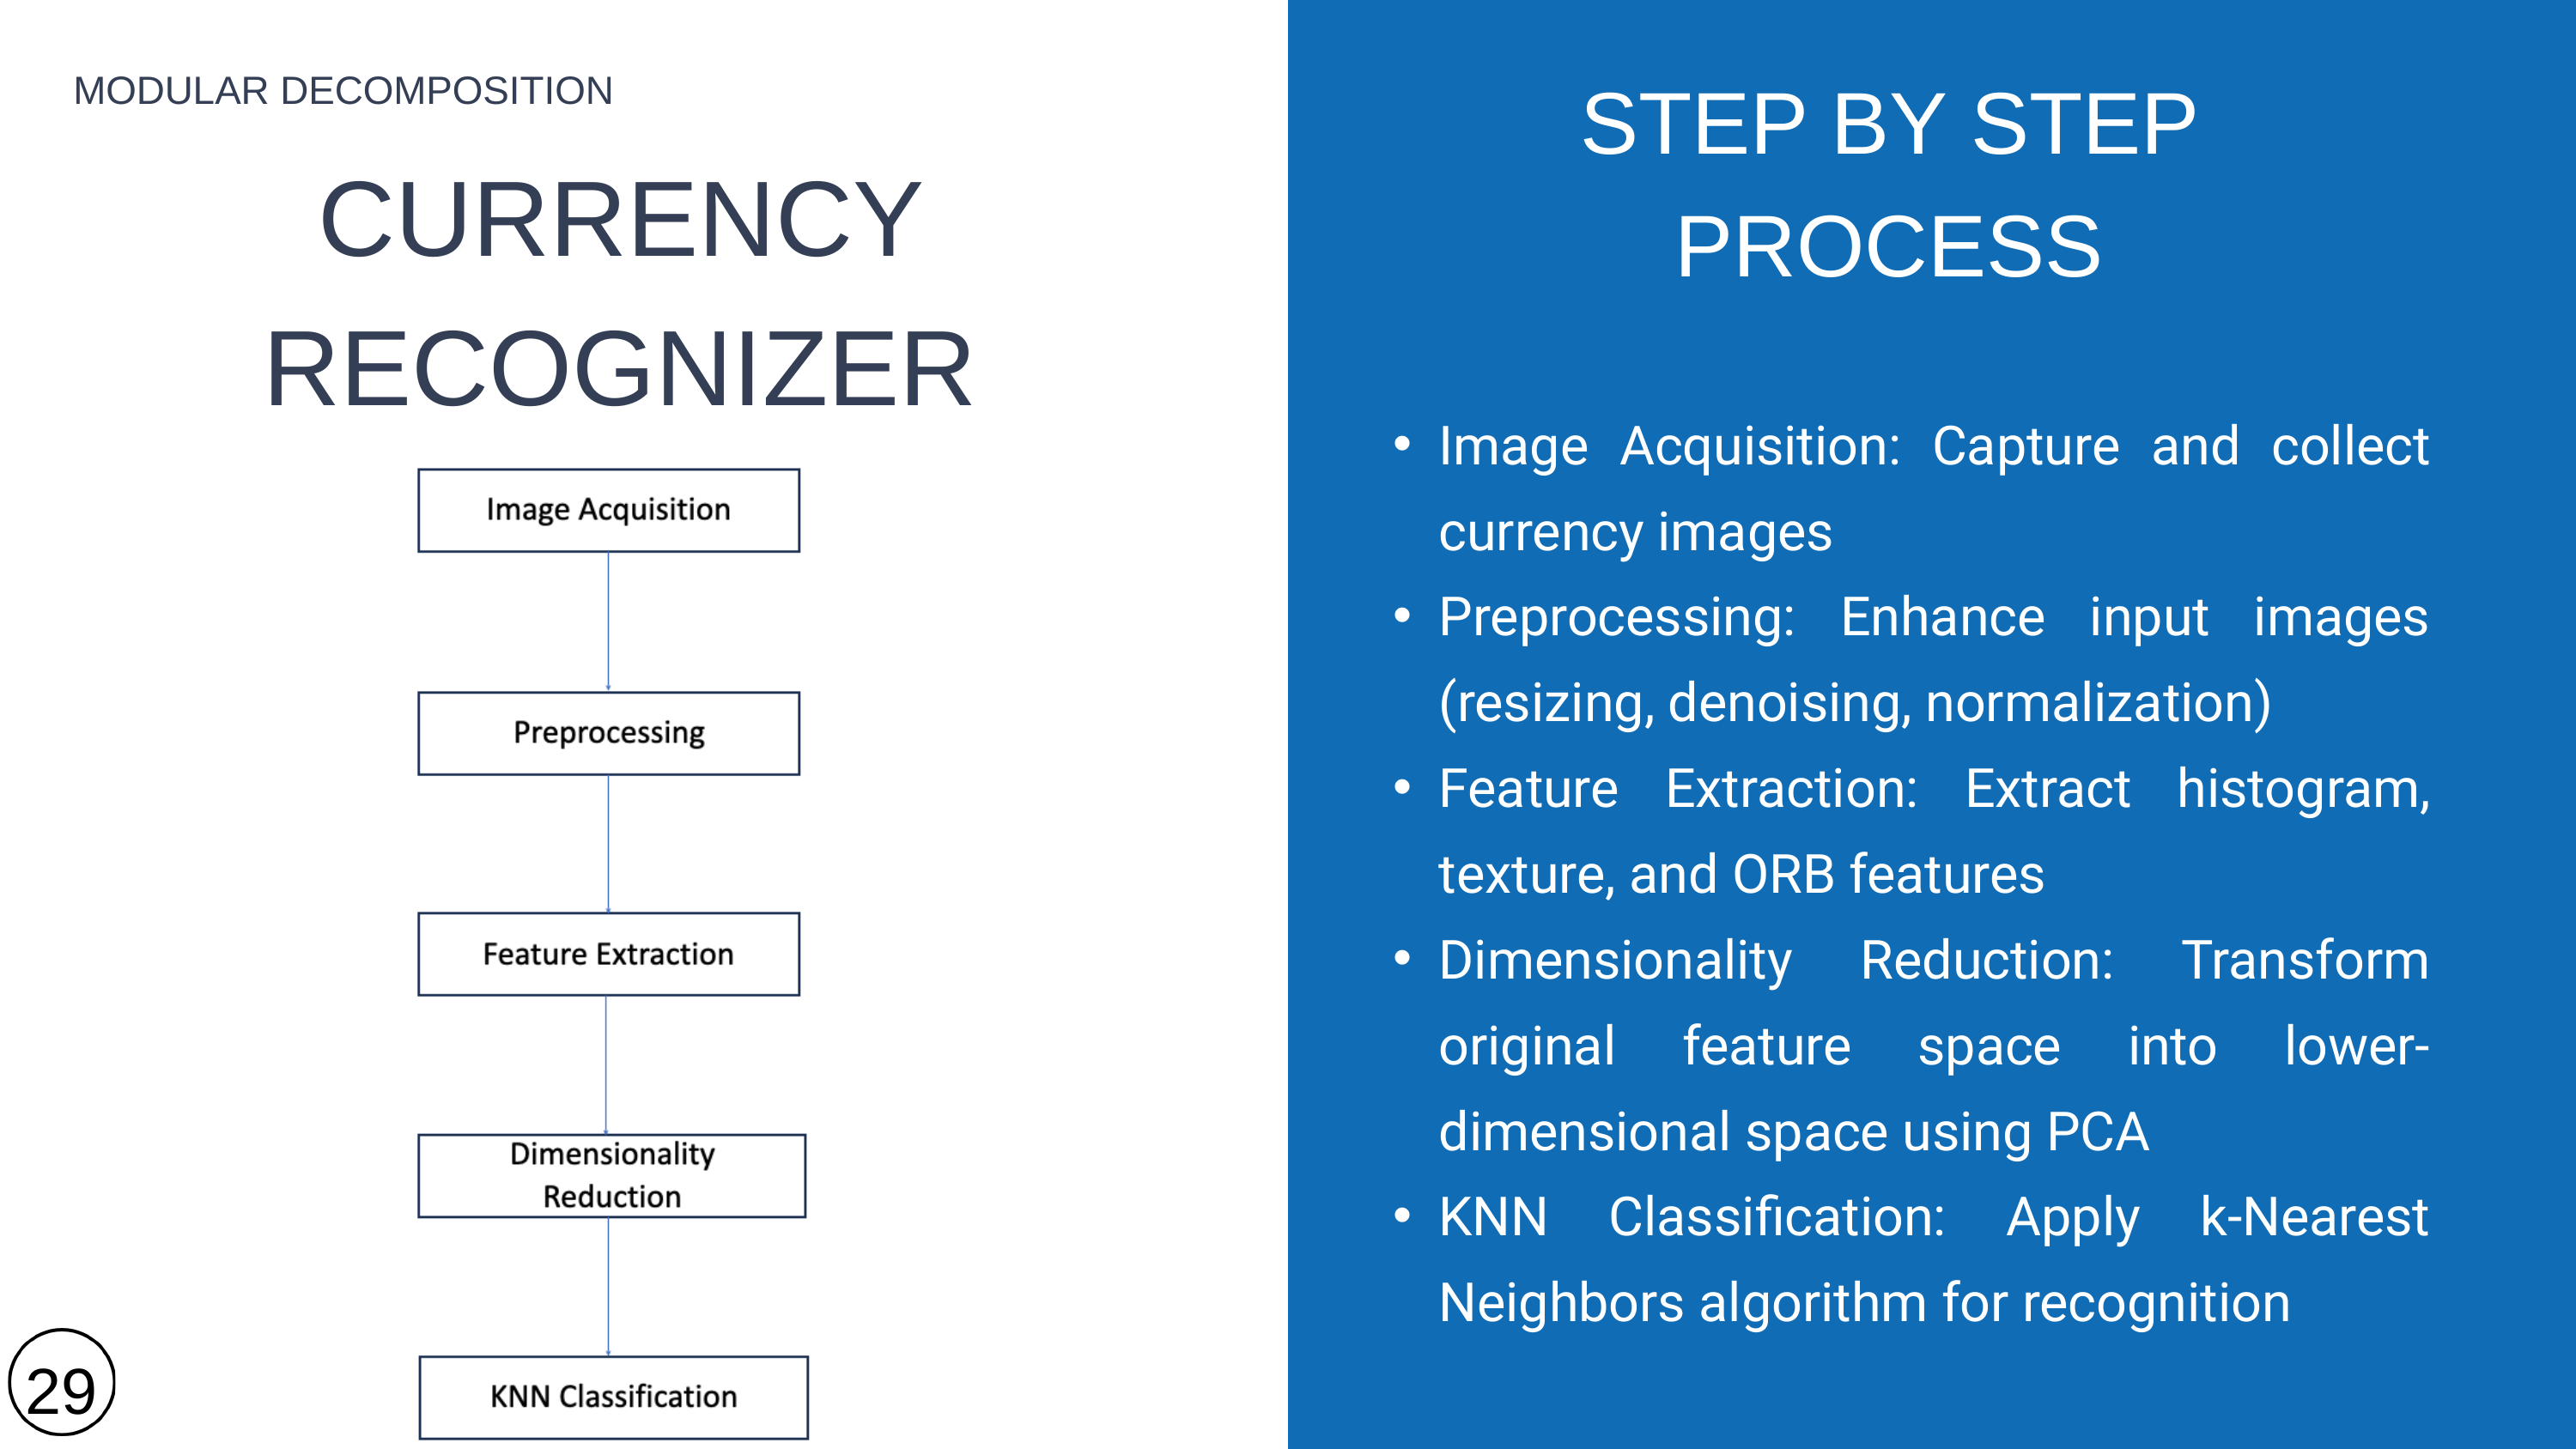

STEP BY STEP PROCESS
MODULAR DECOMPOSITION
CURRENCY RECOGNIZER

Image Acquisition: Capture and collect currency images
Preprocessing: Enhance input images (resizing, denoising, normalization)
Feature Extraction: Extract histogram, texture, and ORB features
Dimensionality Reduction: Transform original feature space into lower-dimensional space using PCA
KNN Classification: Apply k-Nearest Neighbors algorithm for recognition

29